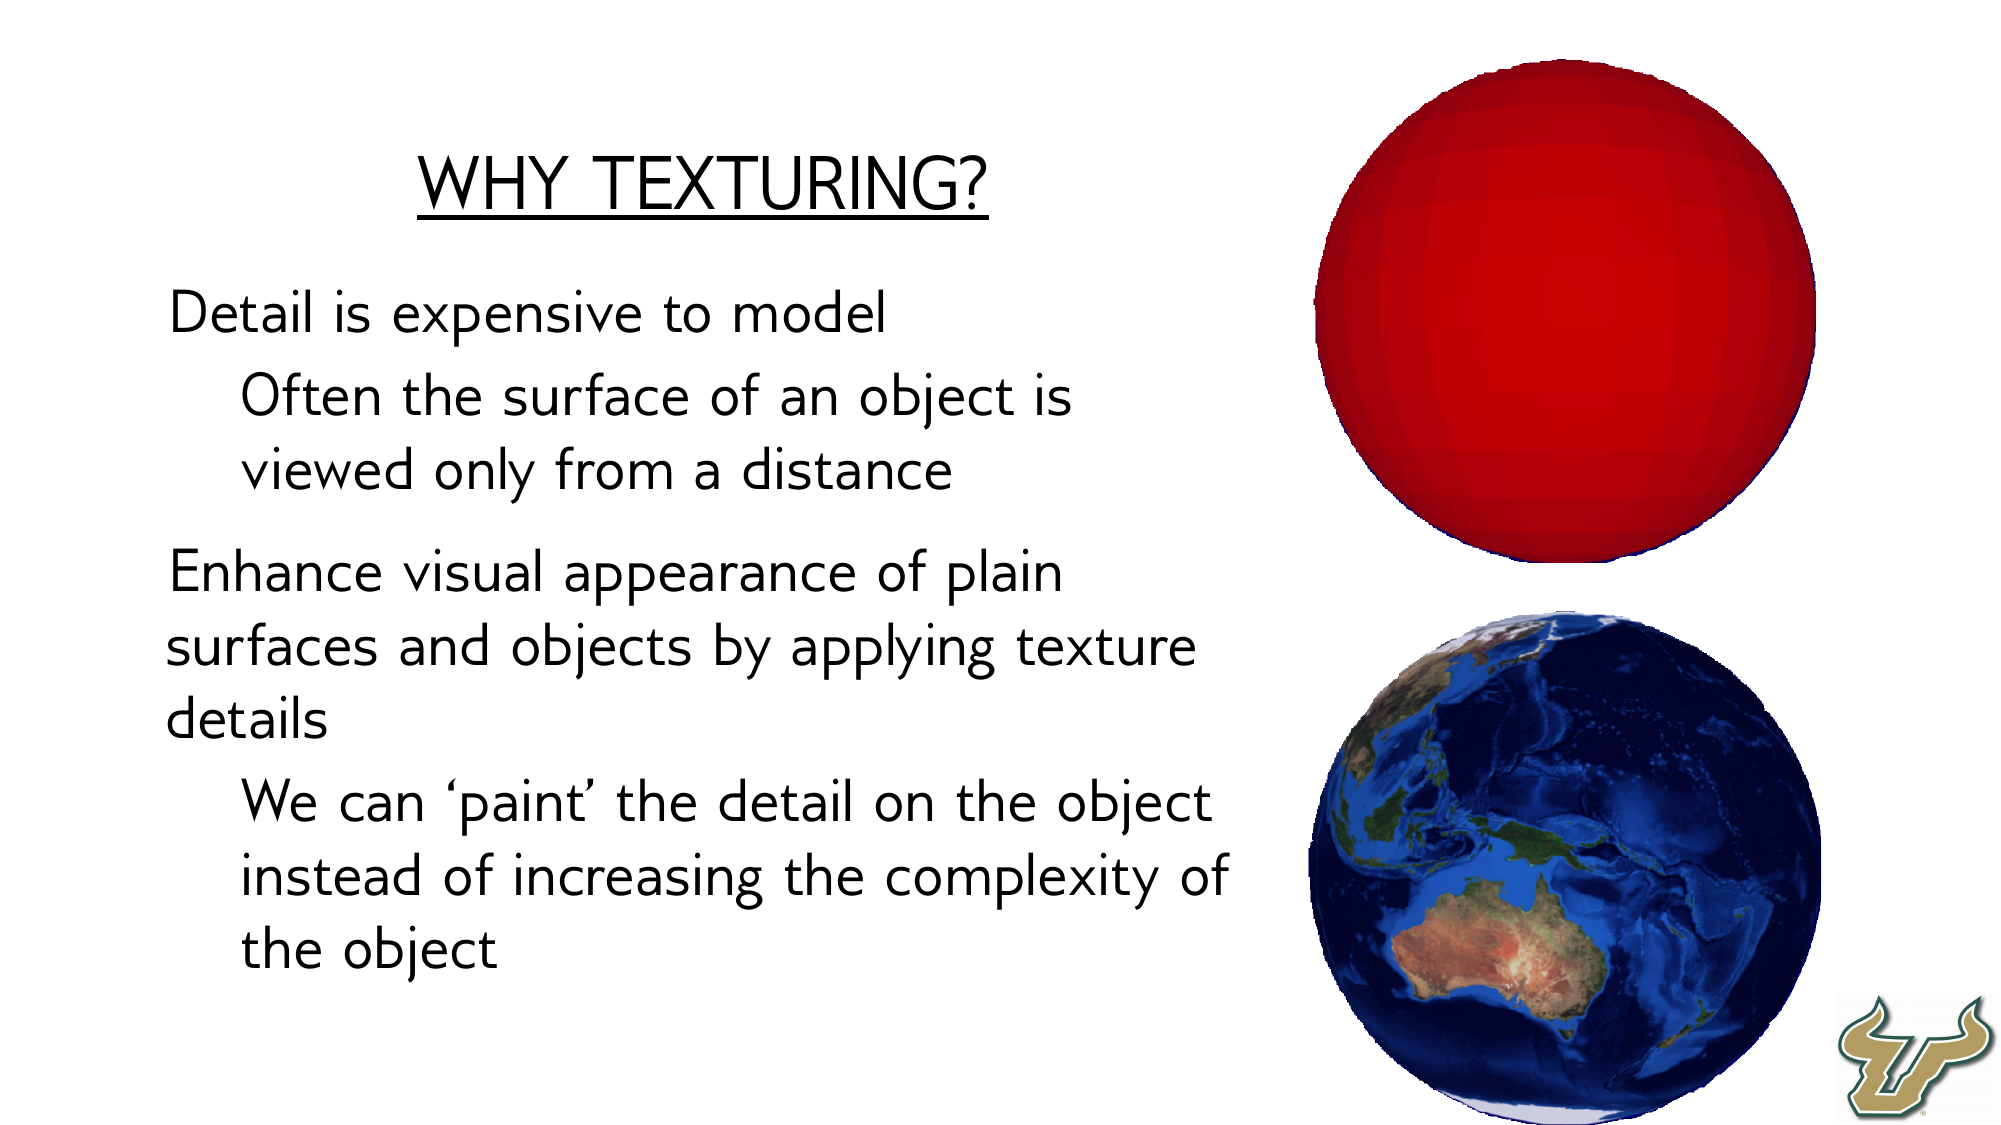

WHY TEXTURING?
Detail is expensive to model
Often the surface of an object is viewed only from a distance
Enhance visual appearance of plain surfaces and objects by applying texture details
We can ‘paint’ the detail on the object instead of increasing the complexity of the object

38